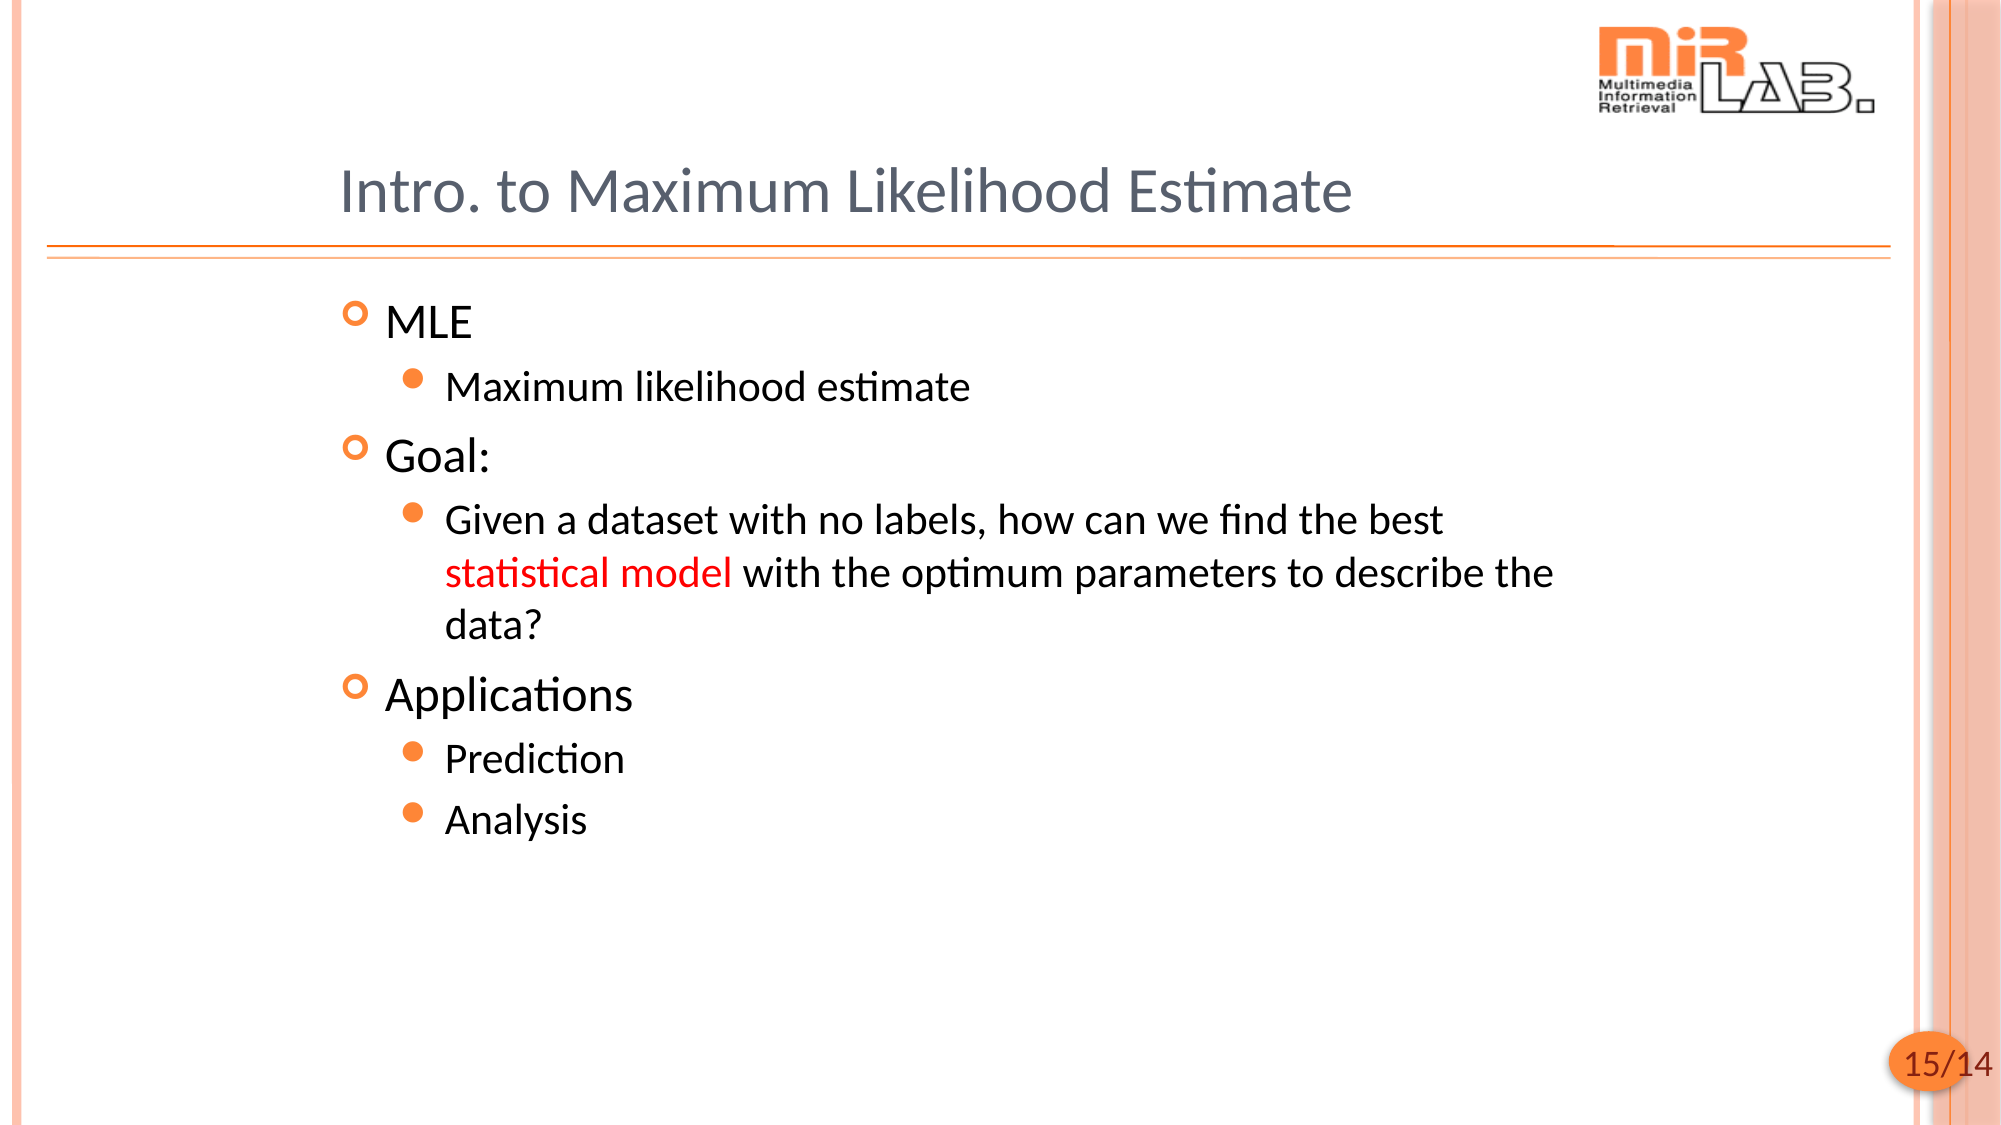

# Intro. to Maximum Likelihood Estimate
MLE
Maximum likelihood estimate
Goal:
Given a dataset with no labels, how can we find the best statistical model with the optimum parameters to describe the data?
Applications
Prediction
Analysis